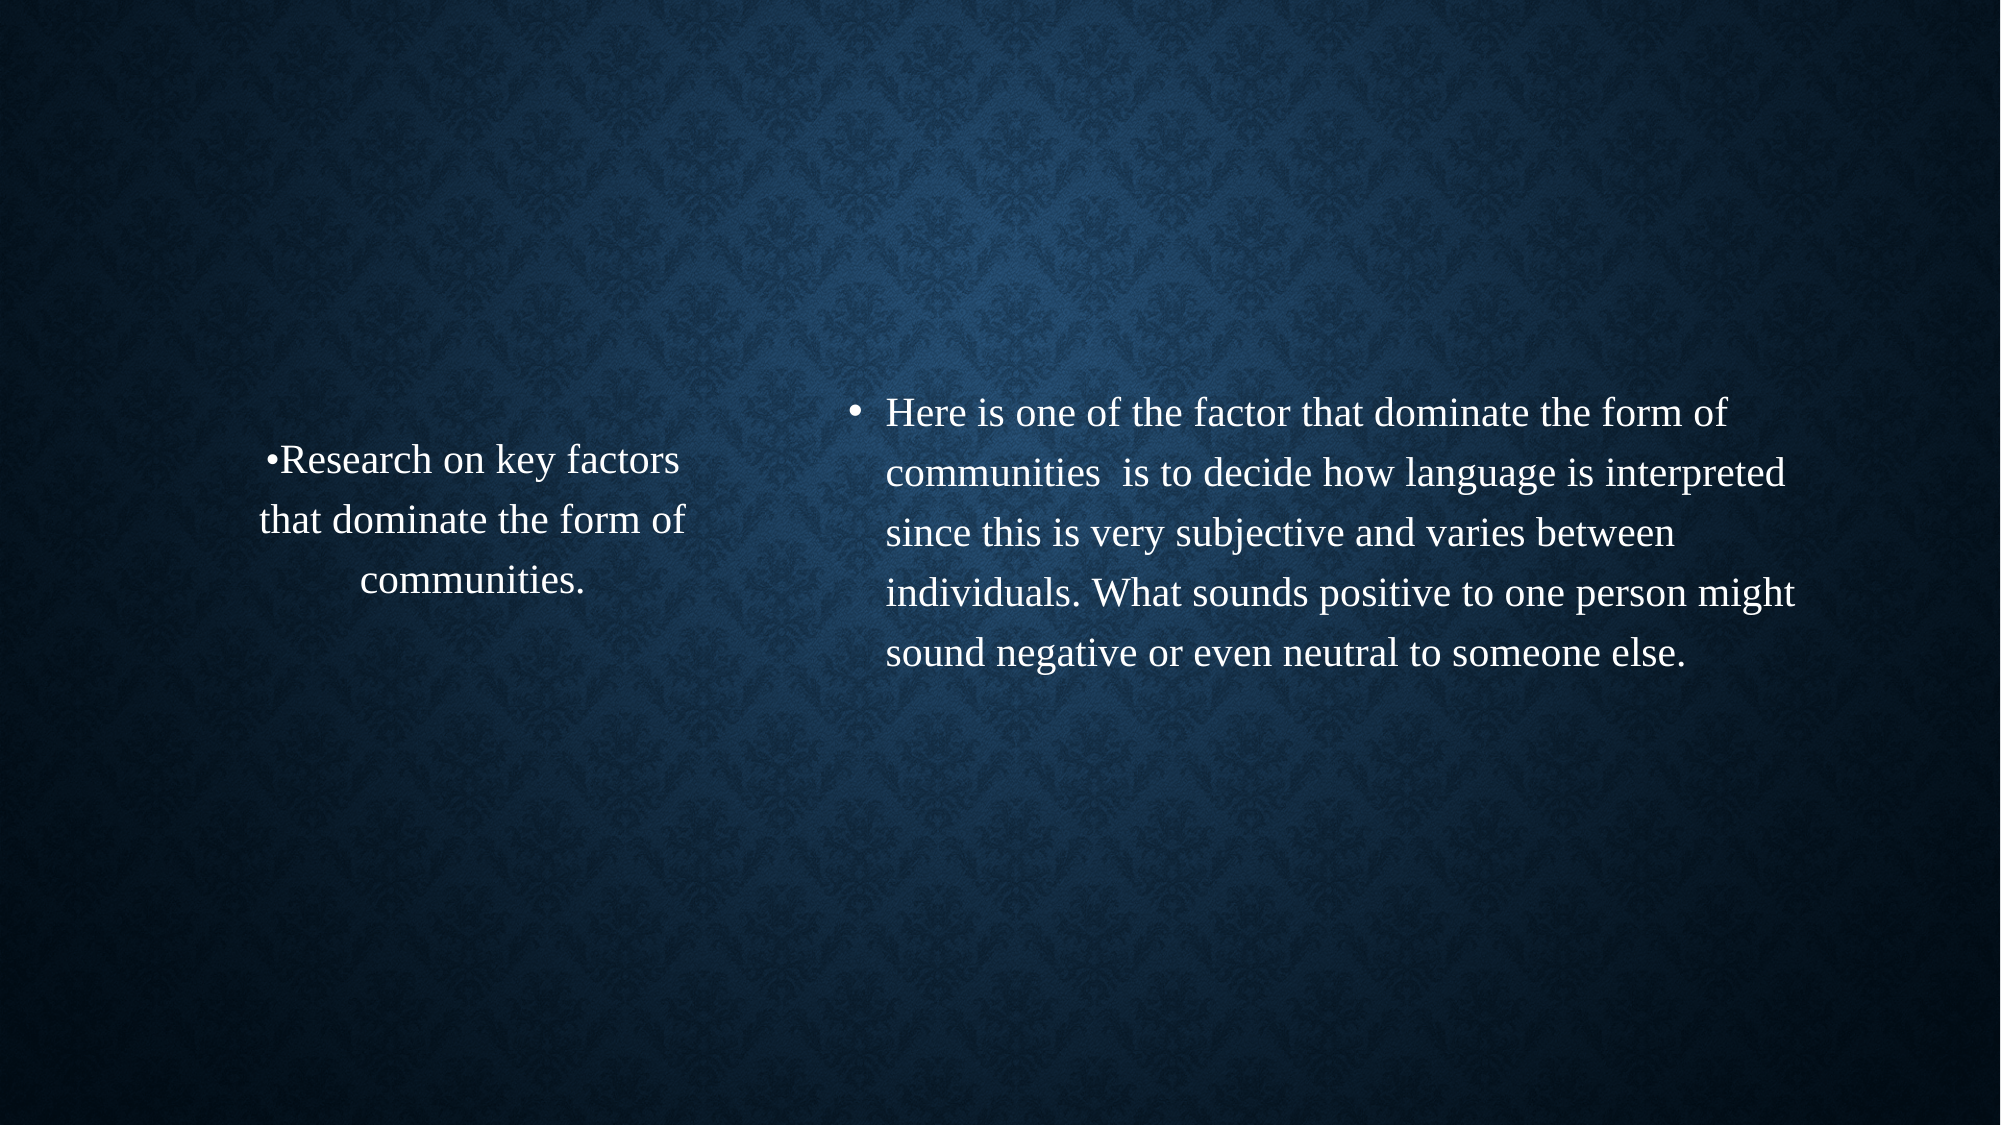

Here is one of the factor that dominate the form of communities  is to decide how language is interpreted since this is very subjective and varies between individuals. What sounds positive to one person might sound negative or even neutral to someone else.
•Research on key factors that dominate the form of communities.

#